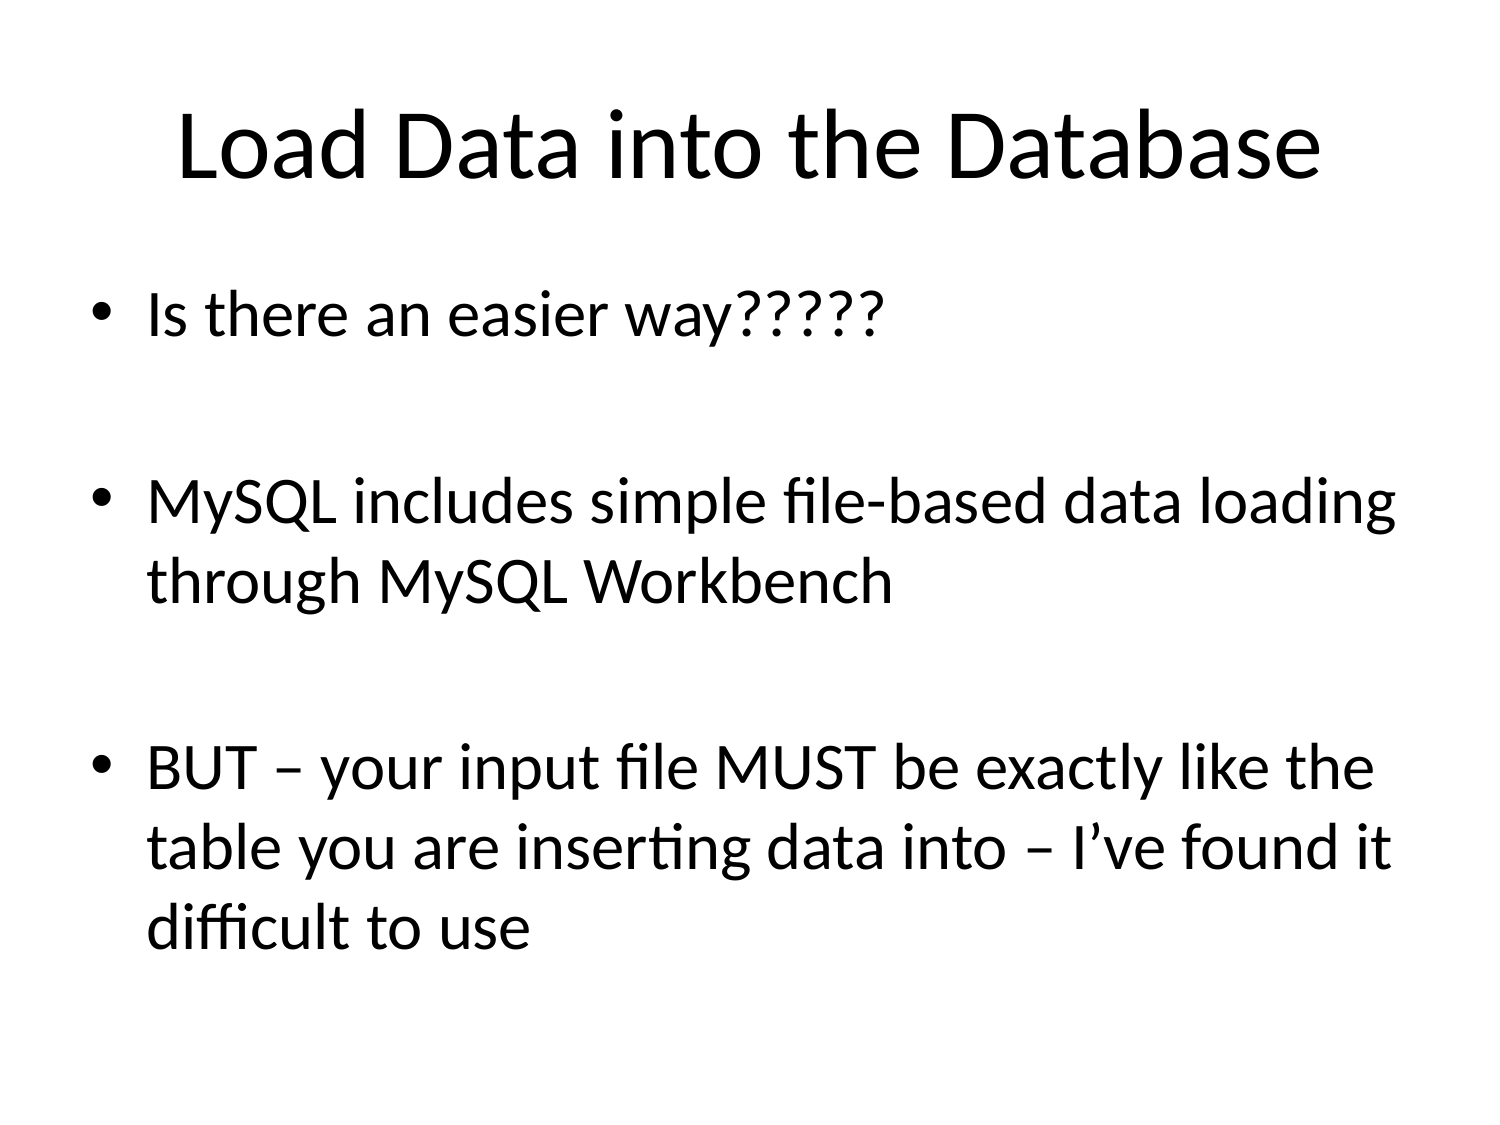

# Load Data into the Database
Is there an easier way?????

MySQL includes simple file-based data loading through MySQL Workbench

BUT – your input file MUST be exactly like the table you are inserting data into – I’ve found it difficult to use